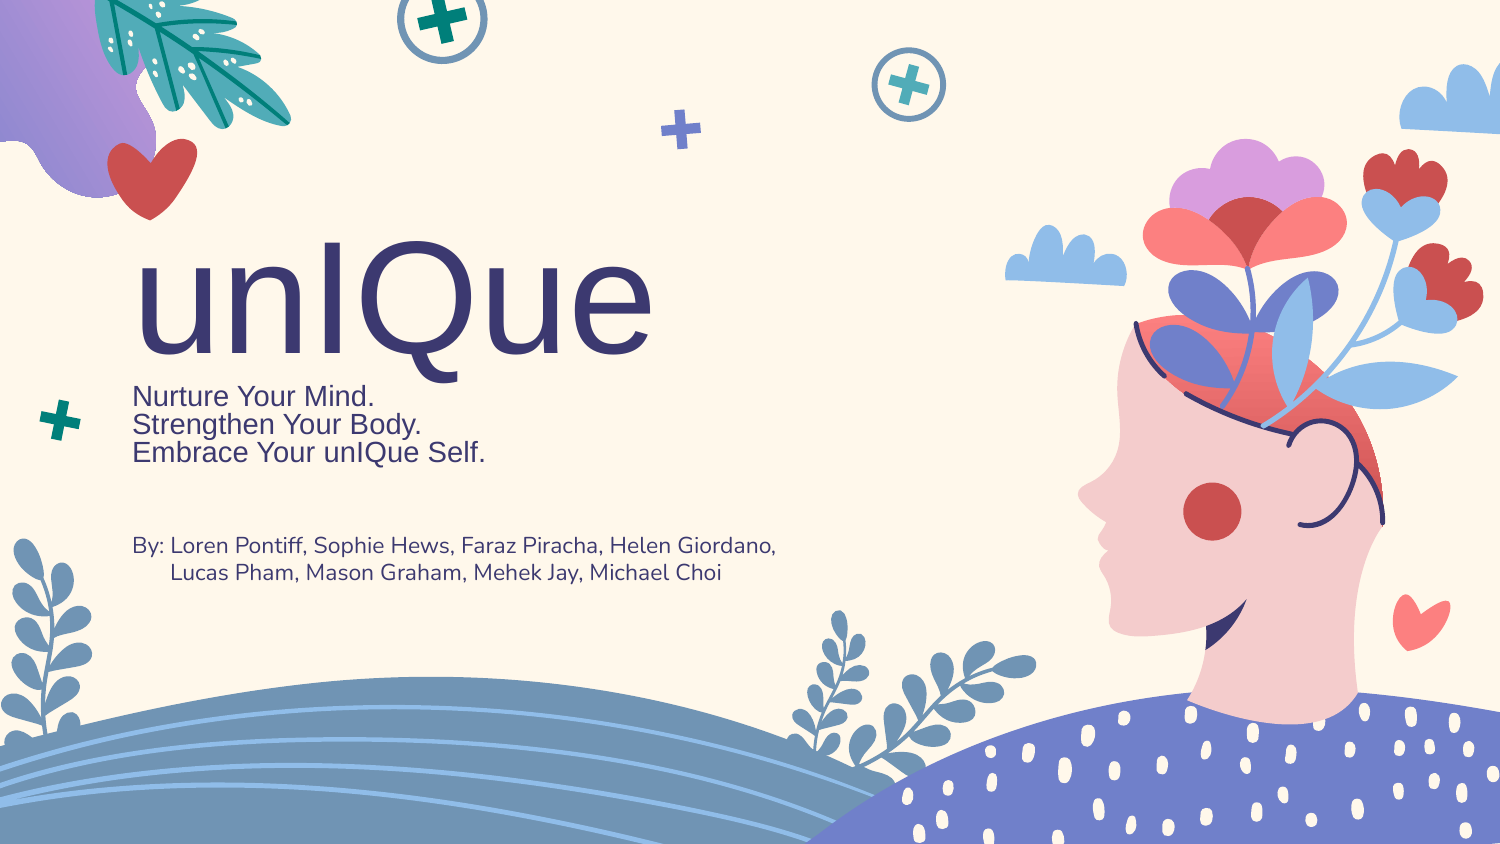

# unIQue
Nurture Your Mind.
Strengthen Your Body.
Embrace Your unIQue Self.

By: Loren Pontiff, Sophie Hews, Faraz Piracha, Helen Giordano, dfs Lucas Pham, Mason Graham, Mehek Jay, Michael Choi